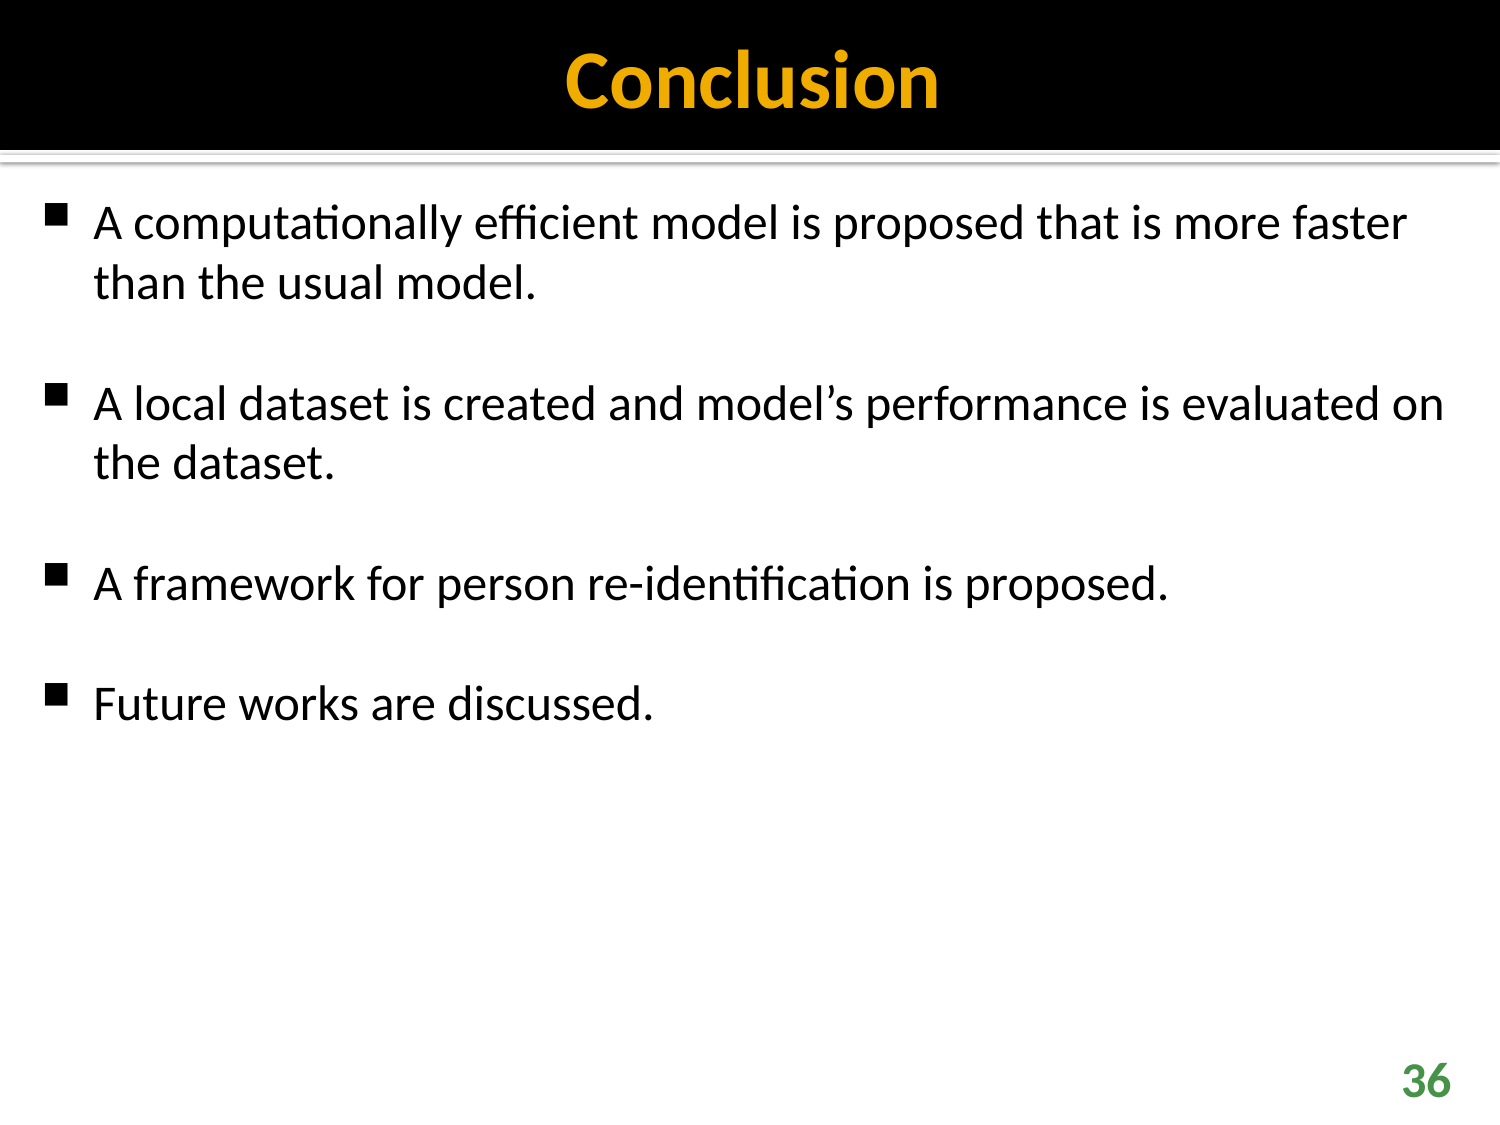

# Conclusion
A computationally efficient model is proposed that is more faster than the usual model.

A local dataset is created and model’s performance is evaluated on the dataset.

A framework for person re-identification is proposed.

Future works are discussed.
36